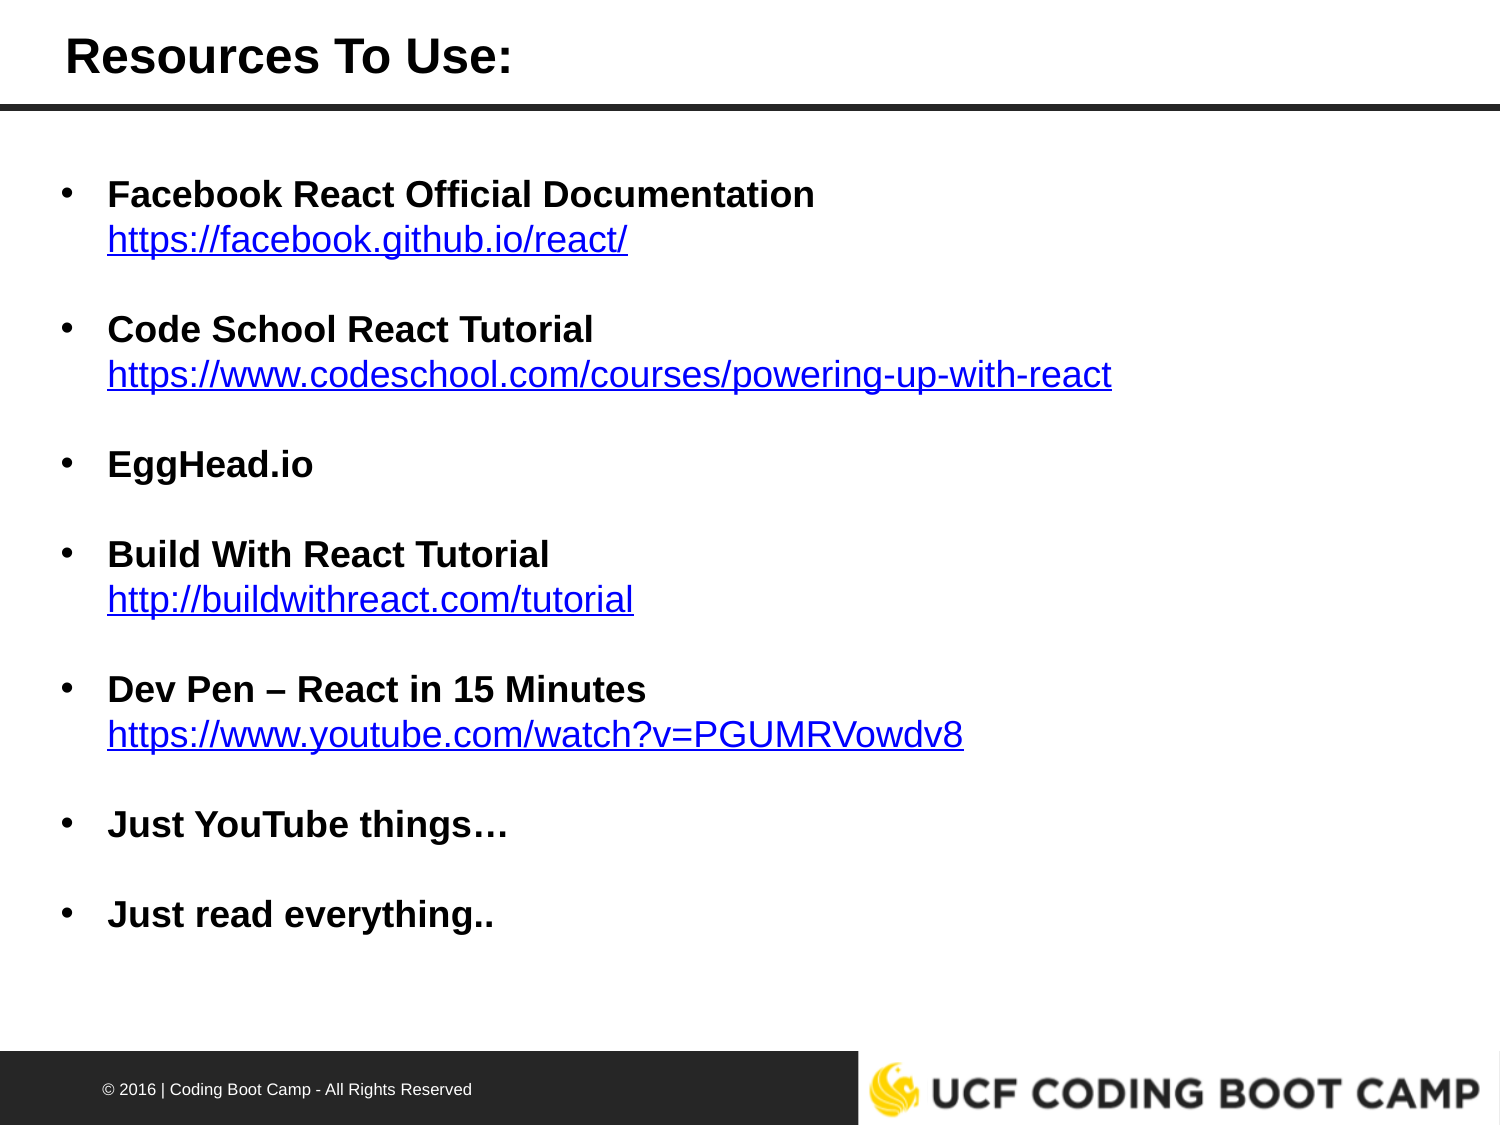

# Resources To Use:
Facebook React Official Documentation
https://facebook.github.io/react/

Code School React Tutorial
https://www.codeschool.com/courses/powering-up-with-react

EggHead.io

Build With React Tutorial
http://buildwithreact.com/tutorial

Dev Pen – React in 15 Minutes
https://www.youtube.com/watch?v=PGUMRVowdv8

Just YouTube things…

Just read everything..